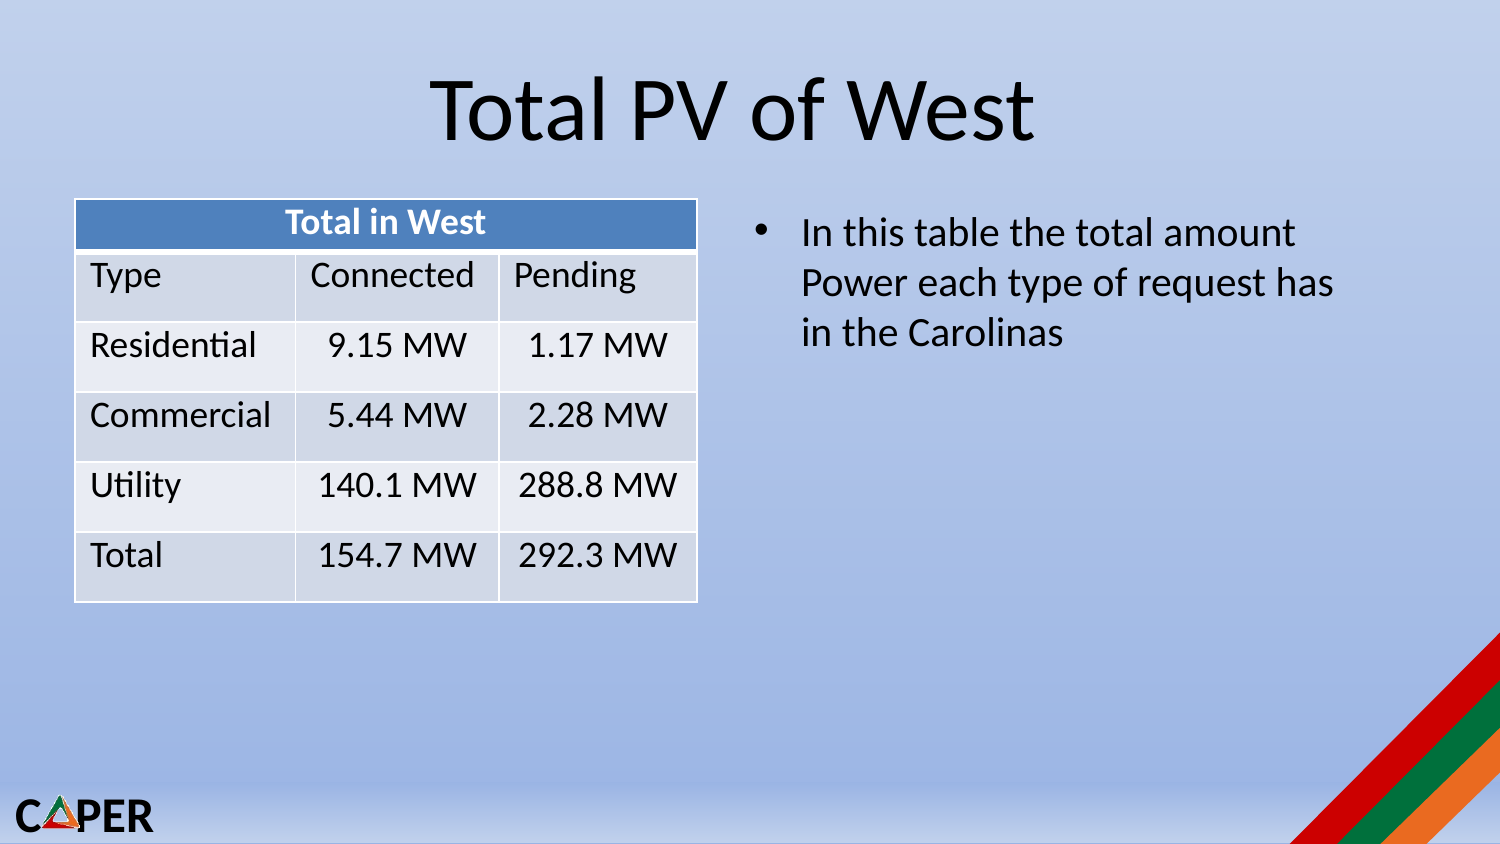

# Total PV of West
In this table the total amount Power each type of request has in the Carolinas

| Total in West |  |  |
| --- | --- | --- |
| Type | Connected | Pending |
| Residential | 9.15 MW | 1.17 MW |
| Commercial | 5.44 MW | 2.28 MW |
| Utility | 140.1 MW | 288.8 MW |
| Total | 154.7 MW | 292.3 MW |